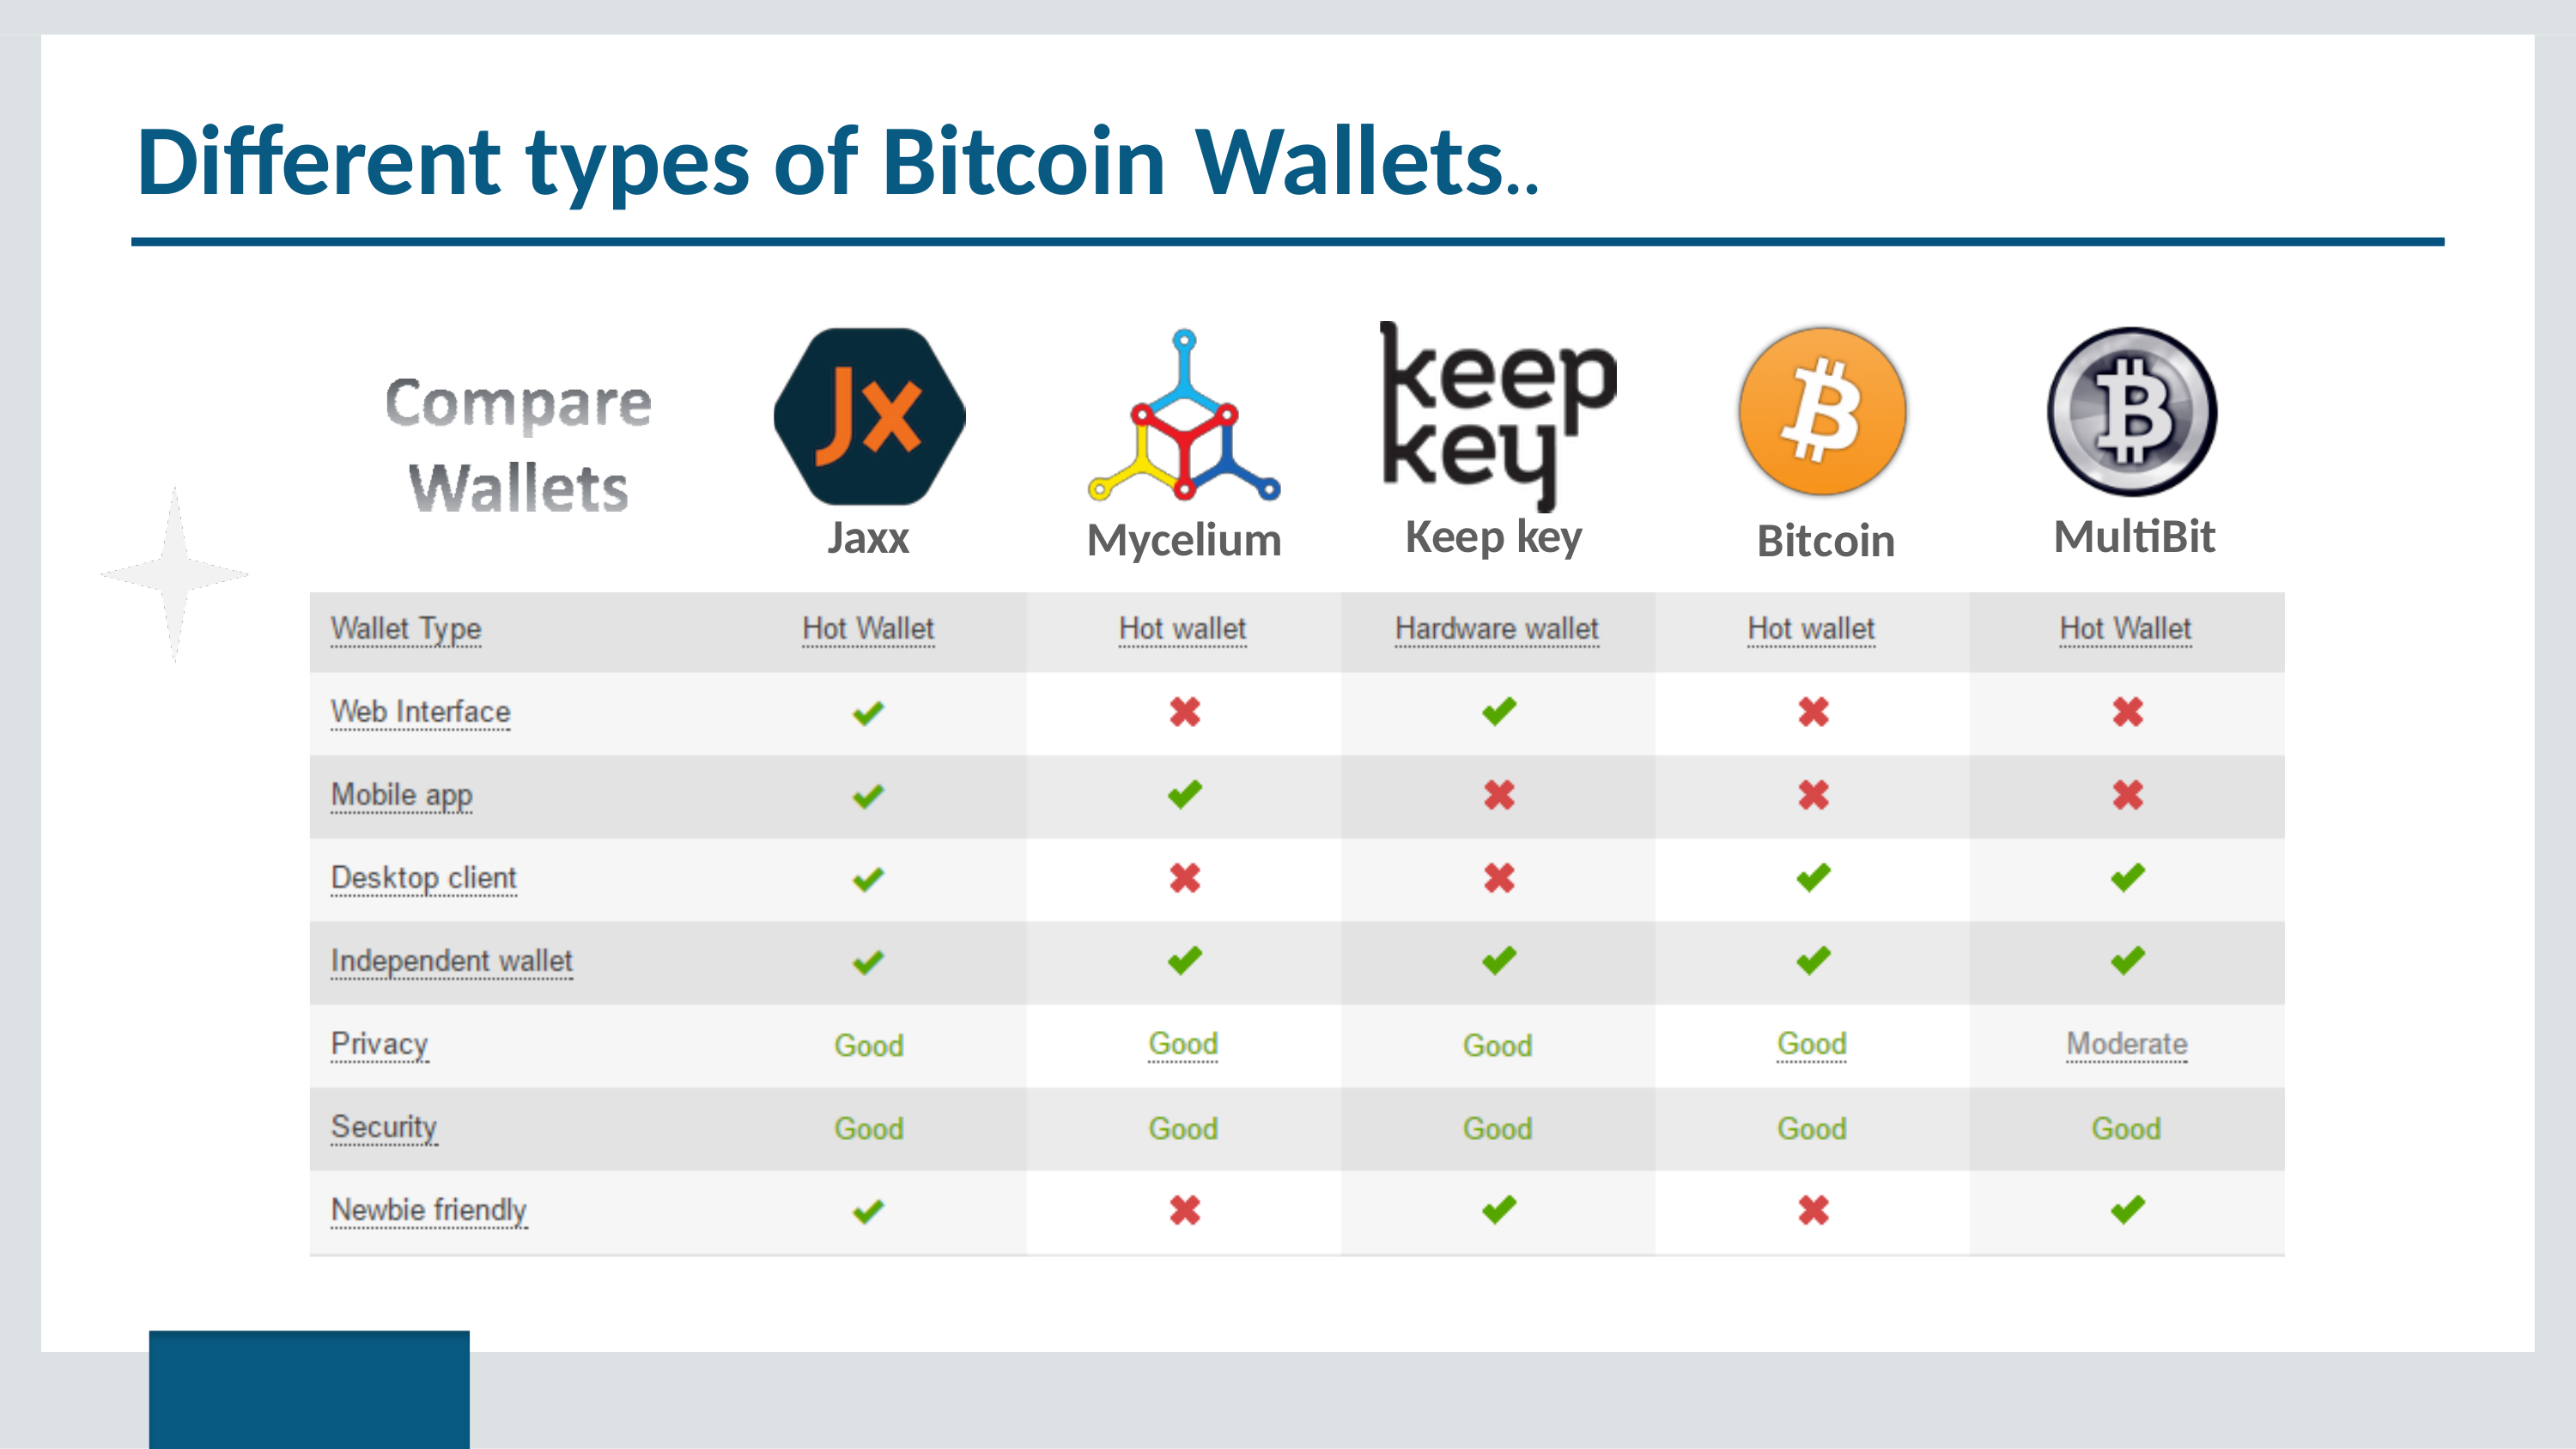

# Different types of Bitcoin Wallets..

Keep key
MultiBit
Jaxx
Mycelium
Bitcoin